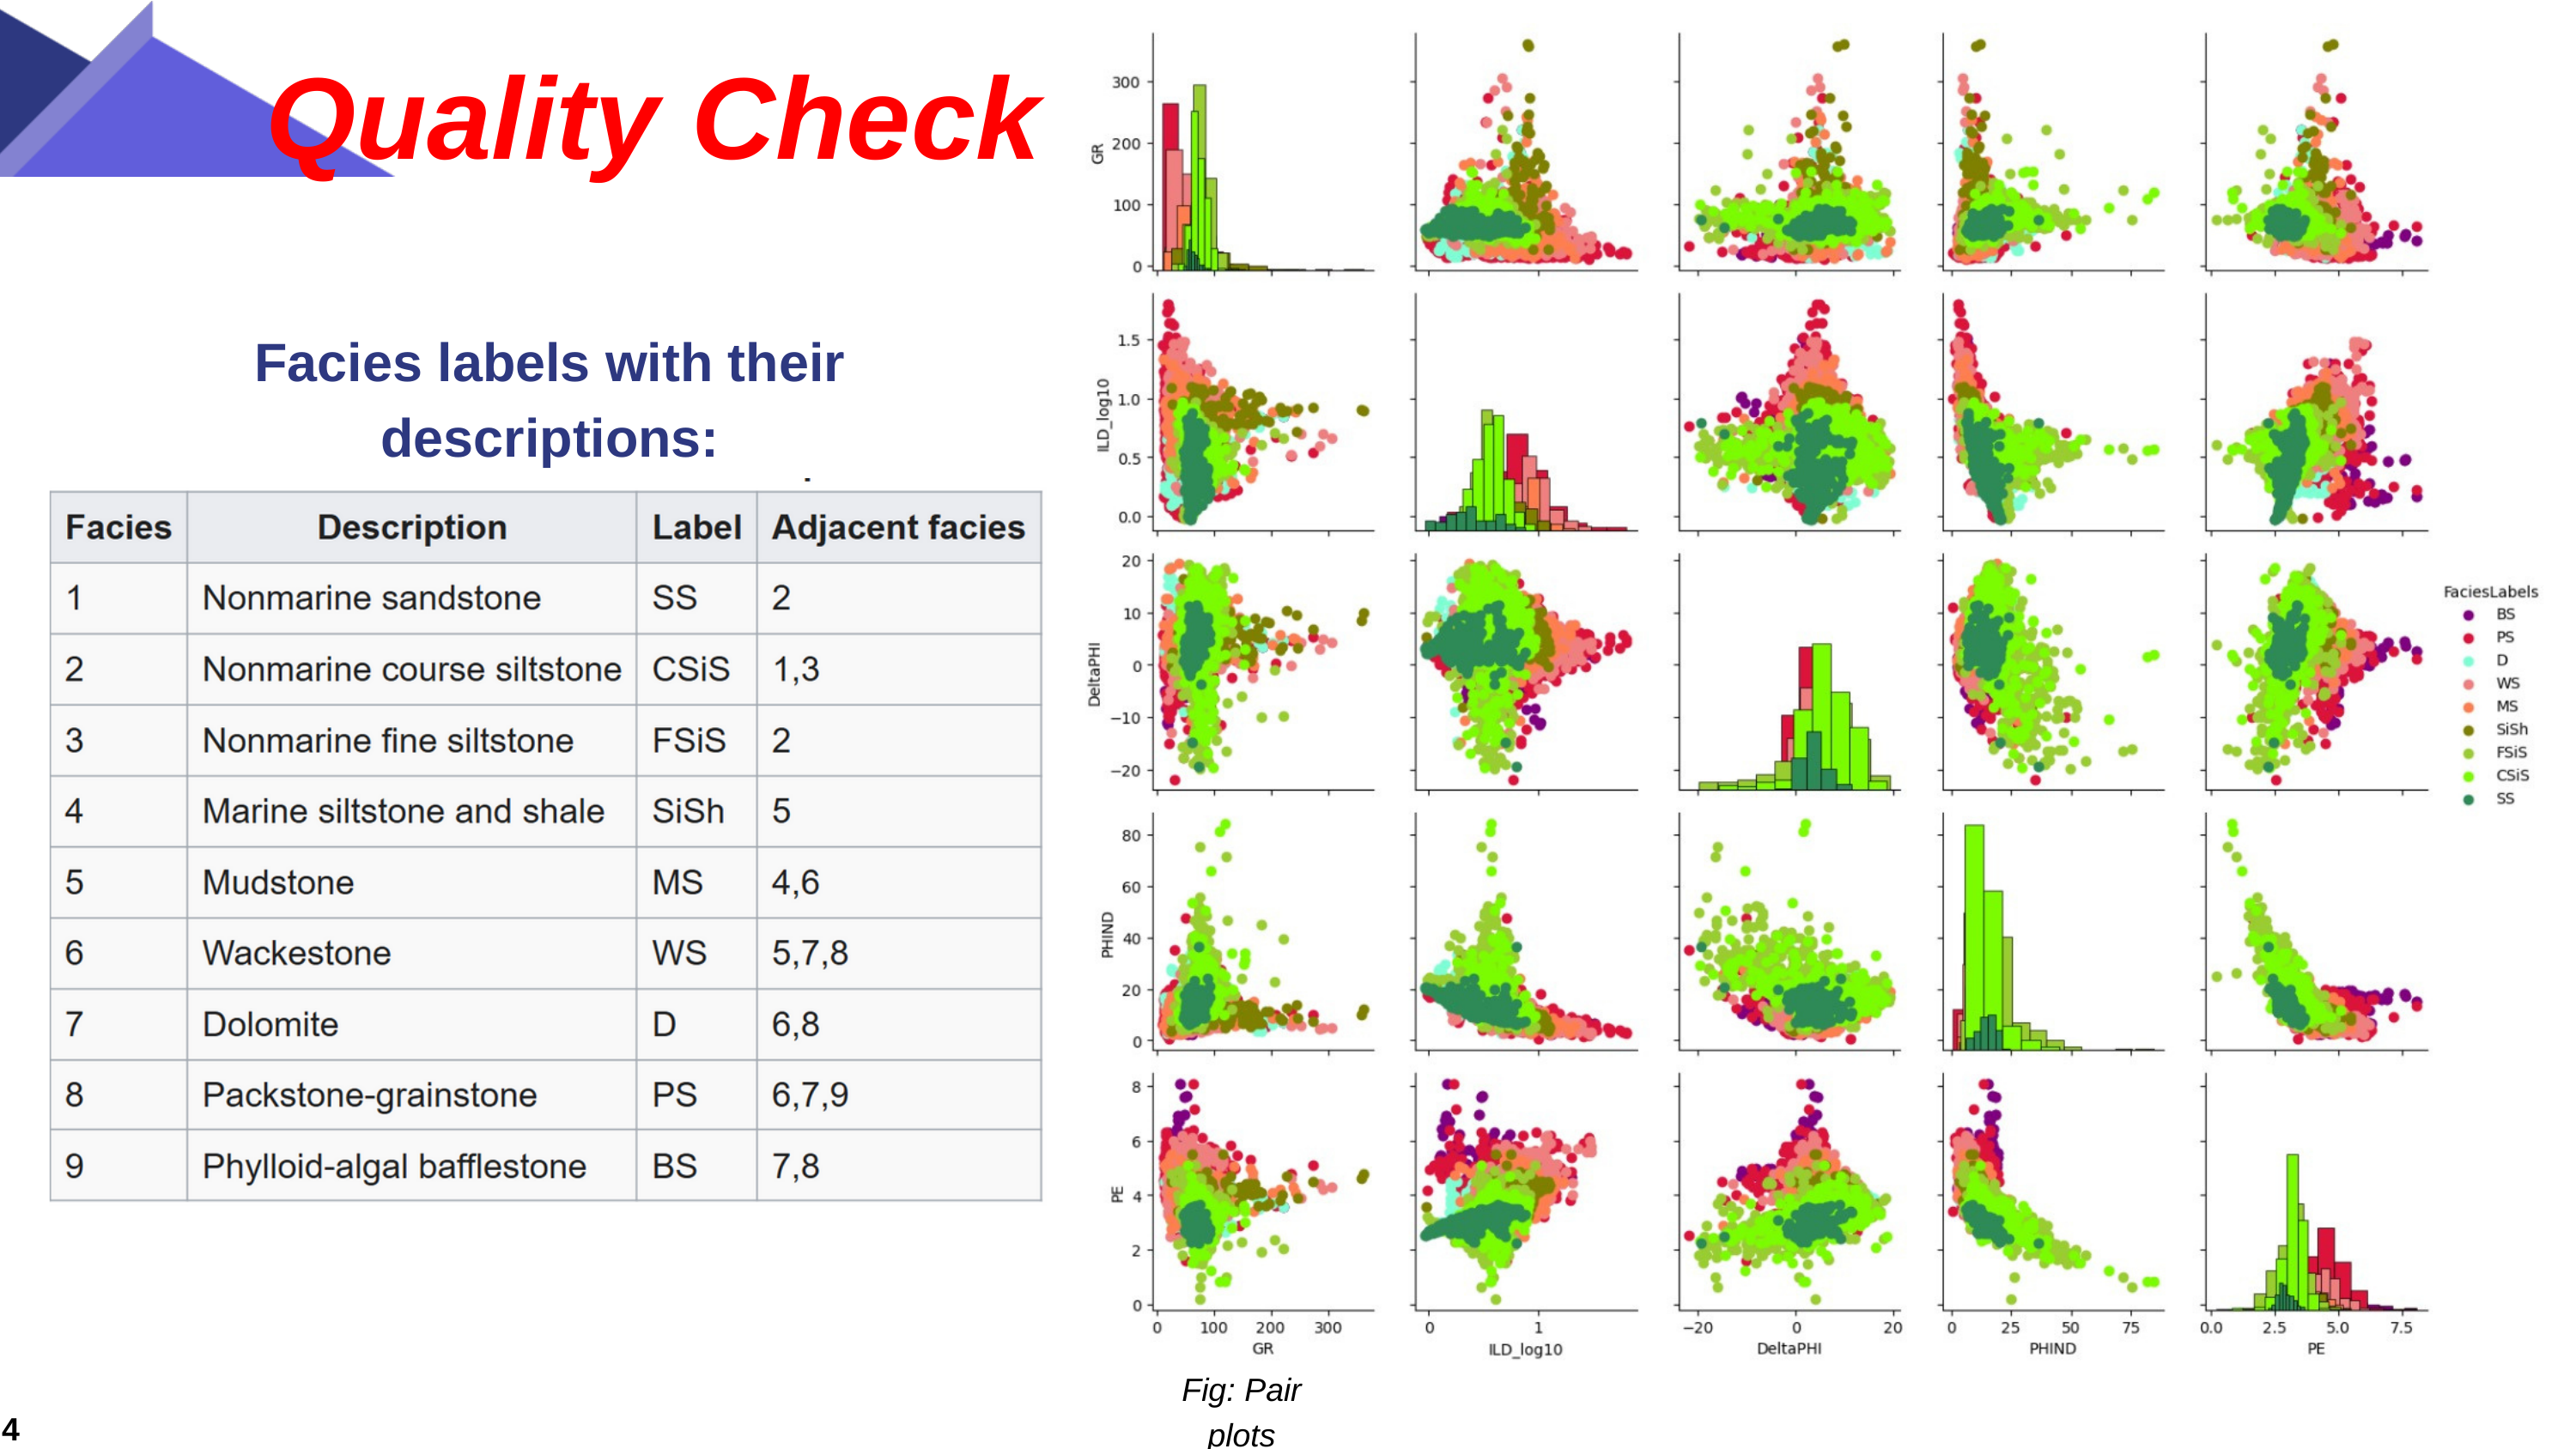

Quality Check

Facies labels with their descriptions:

Fig: Pair plots
4